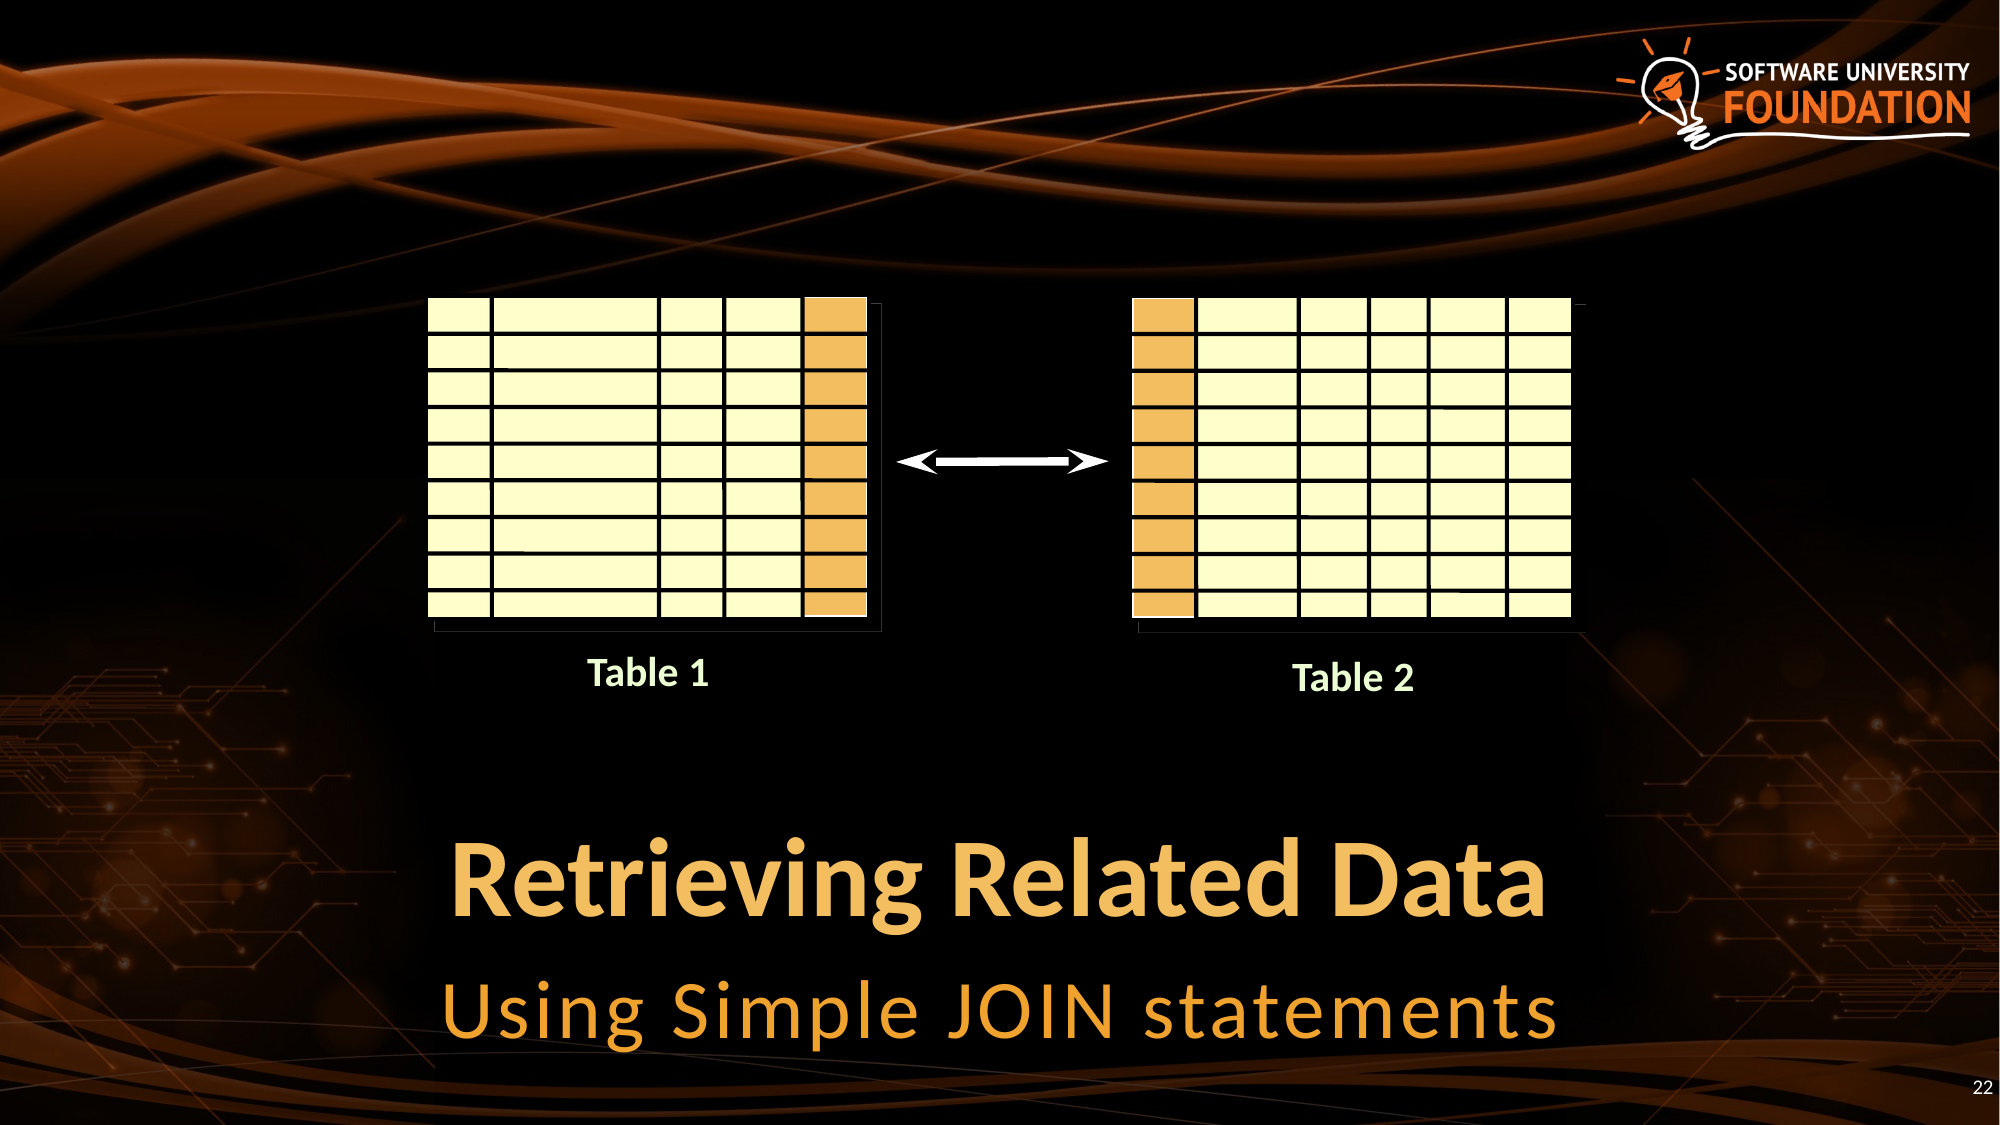

Table 1
Table 2
# Retrieving Related Data
Using Simple JOIN statements
22